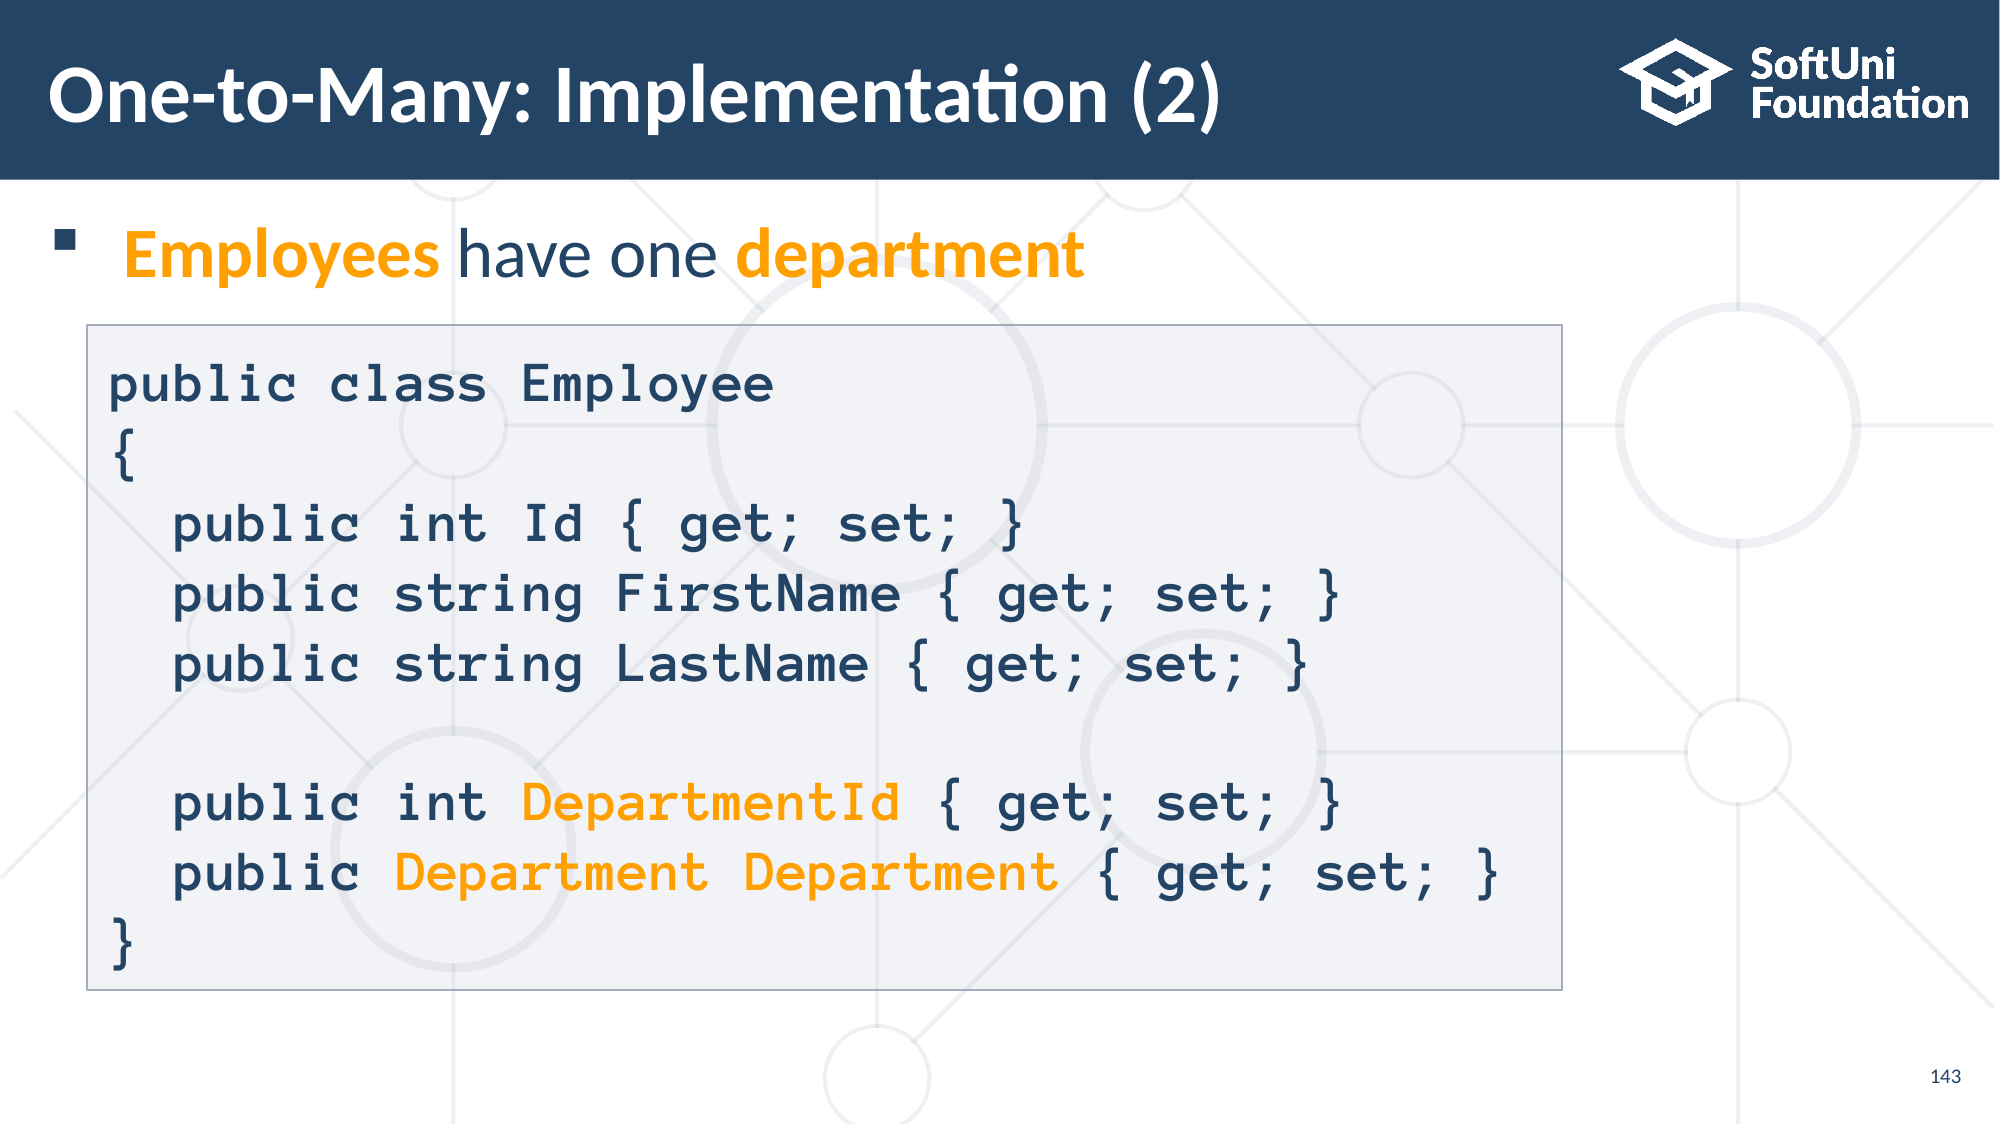

# One-to-Many: Implementation (2)
Employees have one department
public class Employee
{
  public int Id { get; set; }
  public string FirstName { get; set; }
  public string LastName { get; set; }

  public int DepartmentId { get; set; }
  public Department Department { get; set; }
}
143